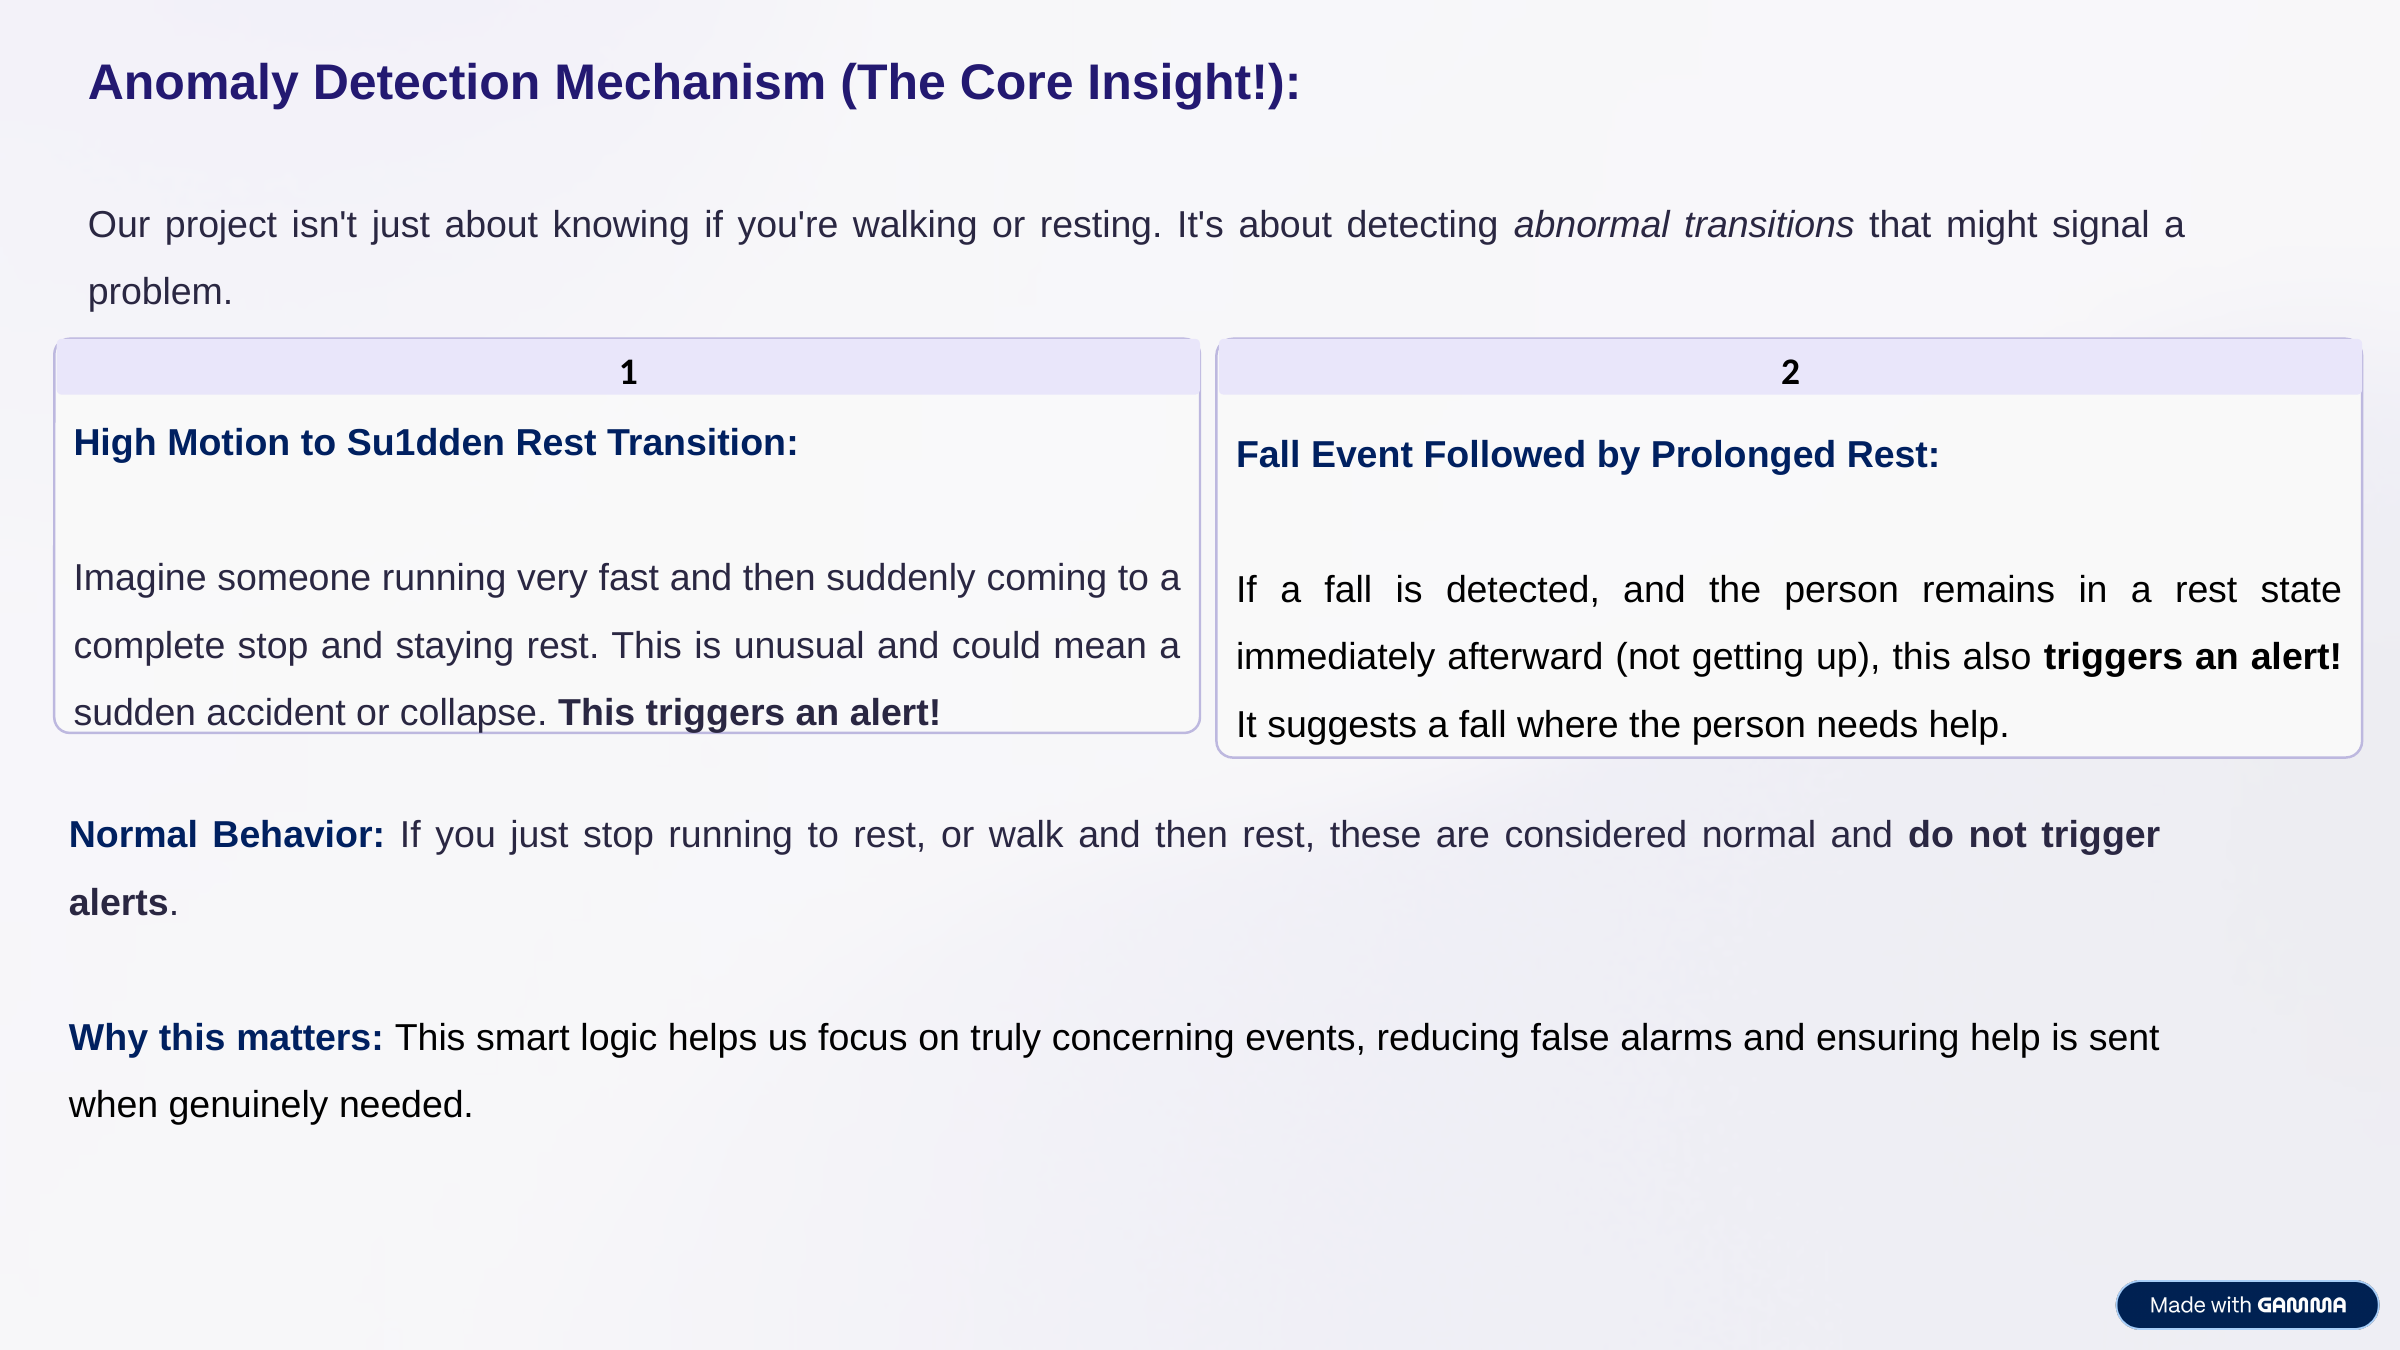

Anomaly Detection Mechanism (The Core Insight!):

Our project isn't just about knowing if you're walking or resting. It's about detecting abnormal transitions that might signal a   problem.

Fall Event Followed by Prolonged Rest:

If a fall is detected, and the person remains in a rest state immediately afterward (not getting up), this also triggers an alert! It suggests a fall where the person needs help.

High Motion to Su1dden Rest Transition:

Imagine someone running very fast and then suddenly coming to a complete stop and staying rest. This is unusual and could mean a sudden accident or collapse. This triggers an alert!

1
2
Normal Behavior: If you just stop running to rest, or walk and then rest, these are considered normal and do not trigger alerts.

Why this matters: This smart logic helps us focus on truly concerning events, reducing false alarms and ensuring help is sent when genuinely needed.